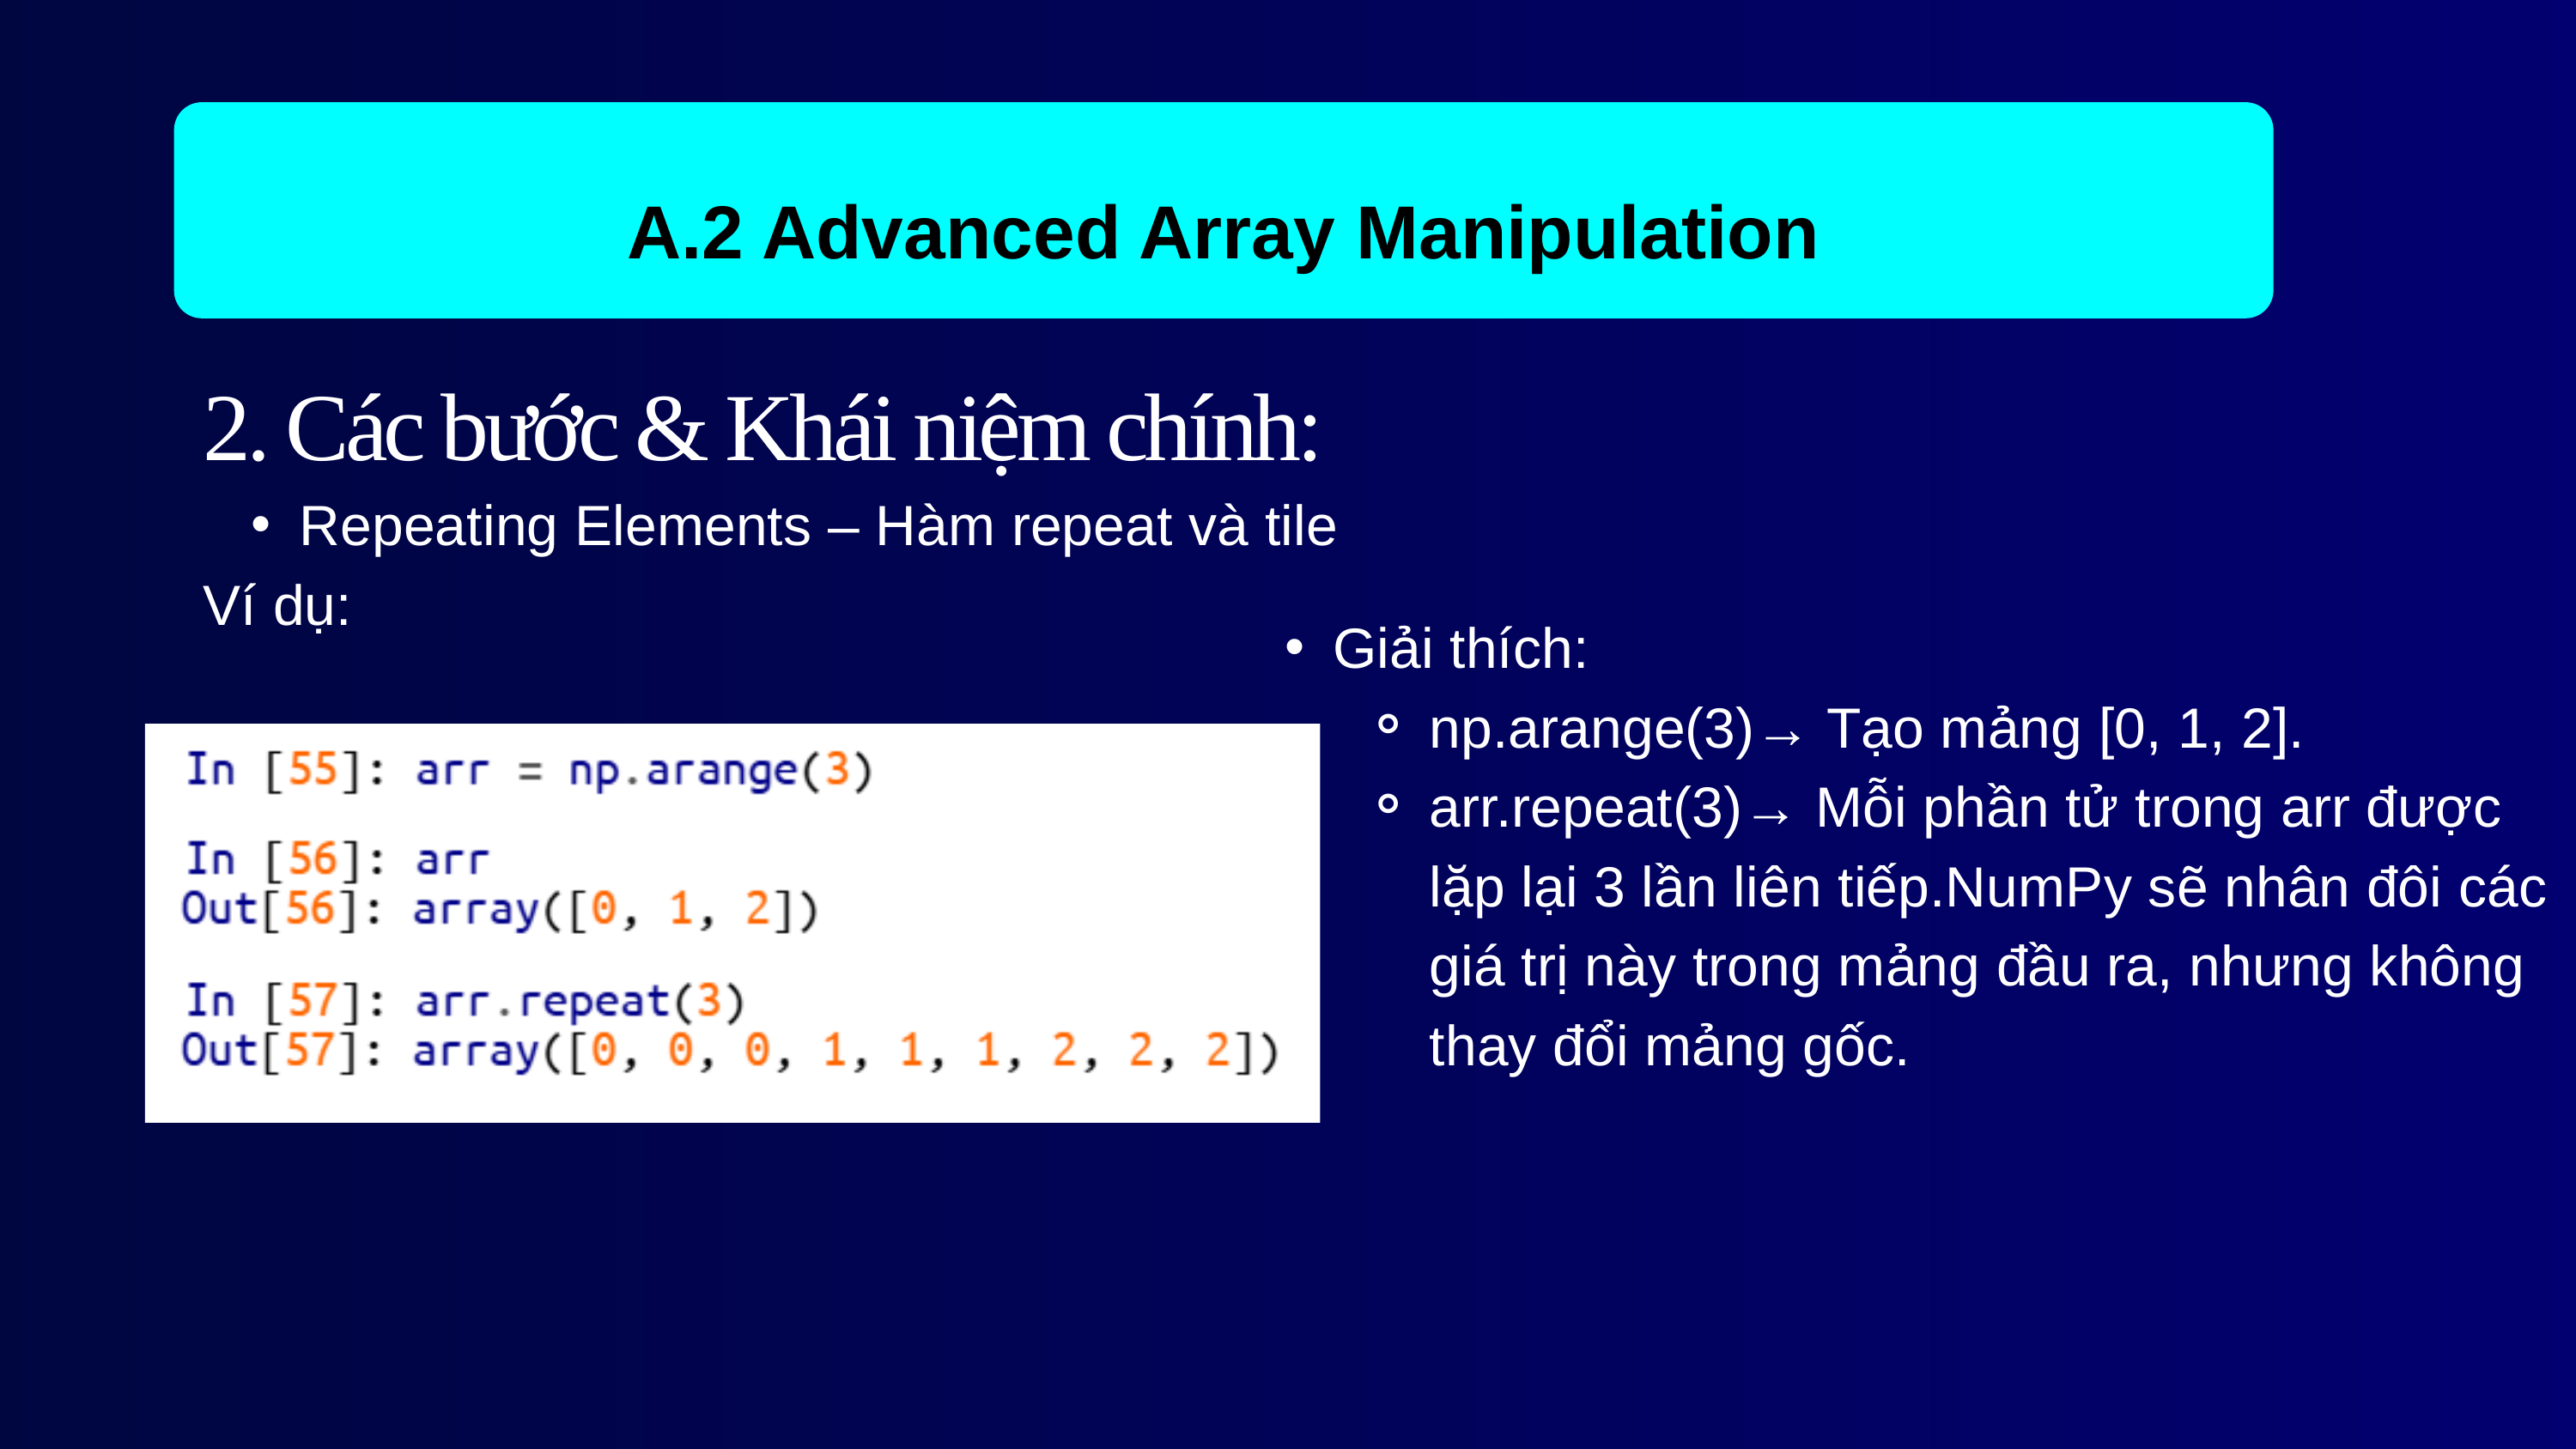

A.2 Advanced Array Manipulation

2. Các bước & Khái niệm chính:
Repeating Elements – Hàm repeat và tile
Ví dụ:
Giải thích:
np.arange(3)→ Tạo mảng [0, 1, 2].
arr.repeat(3)→ Mỗi phần tử trong arr được lặp lại 3 lần liên tiếp.NumPy sẽ nhân đôi các giá trị này trong mảng đầu ra, nhưng không thay đổi mảng gốc.